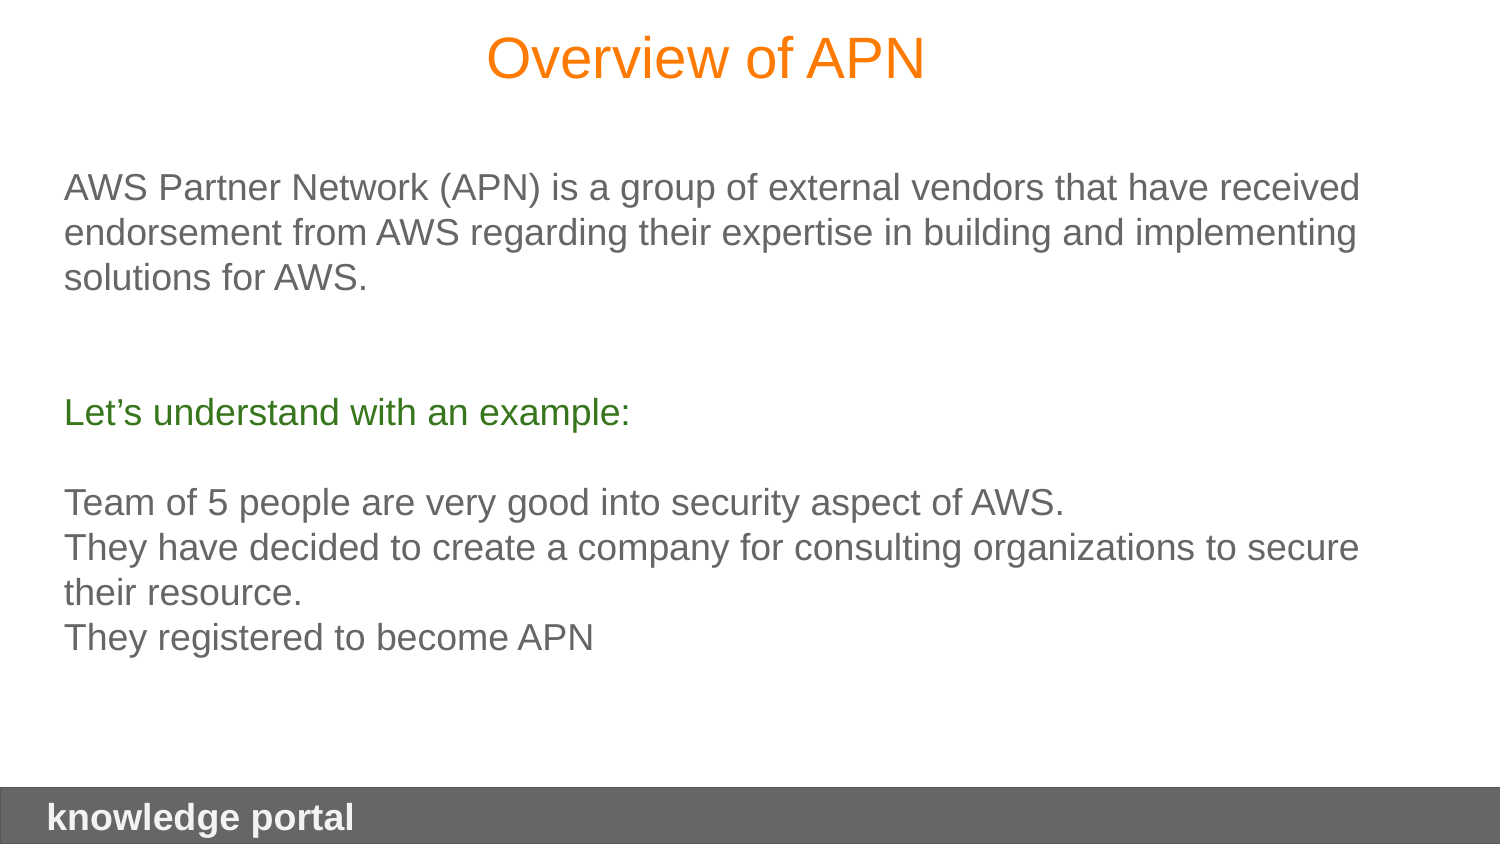

Overview of APN

AWS Partner Network (APN) is a group of external vendors that have received endorsement from AWS regarding their expertise in building and implementing solutions for AWS.

Let’s understand with an example:

Team of 5 people are very good into security aspect of AWS.
They have decided to create a company for consulting organizations to secure their resource.
They registered to become APN

   knowledge portal